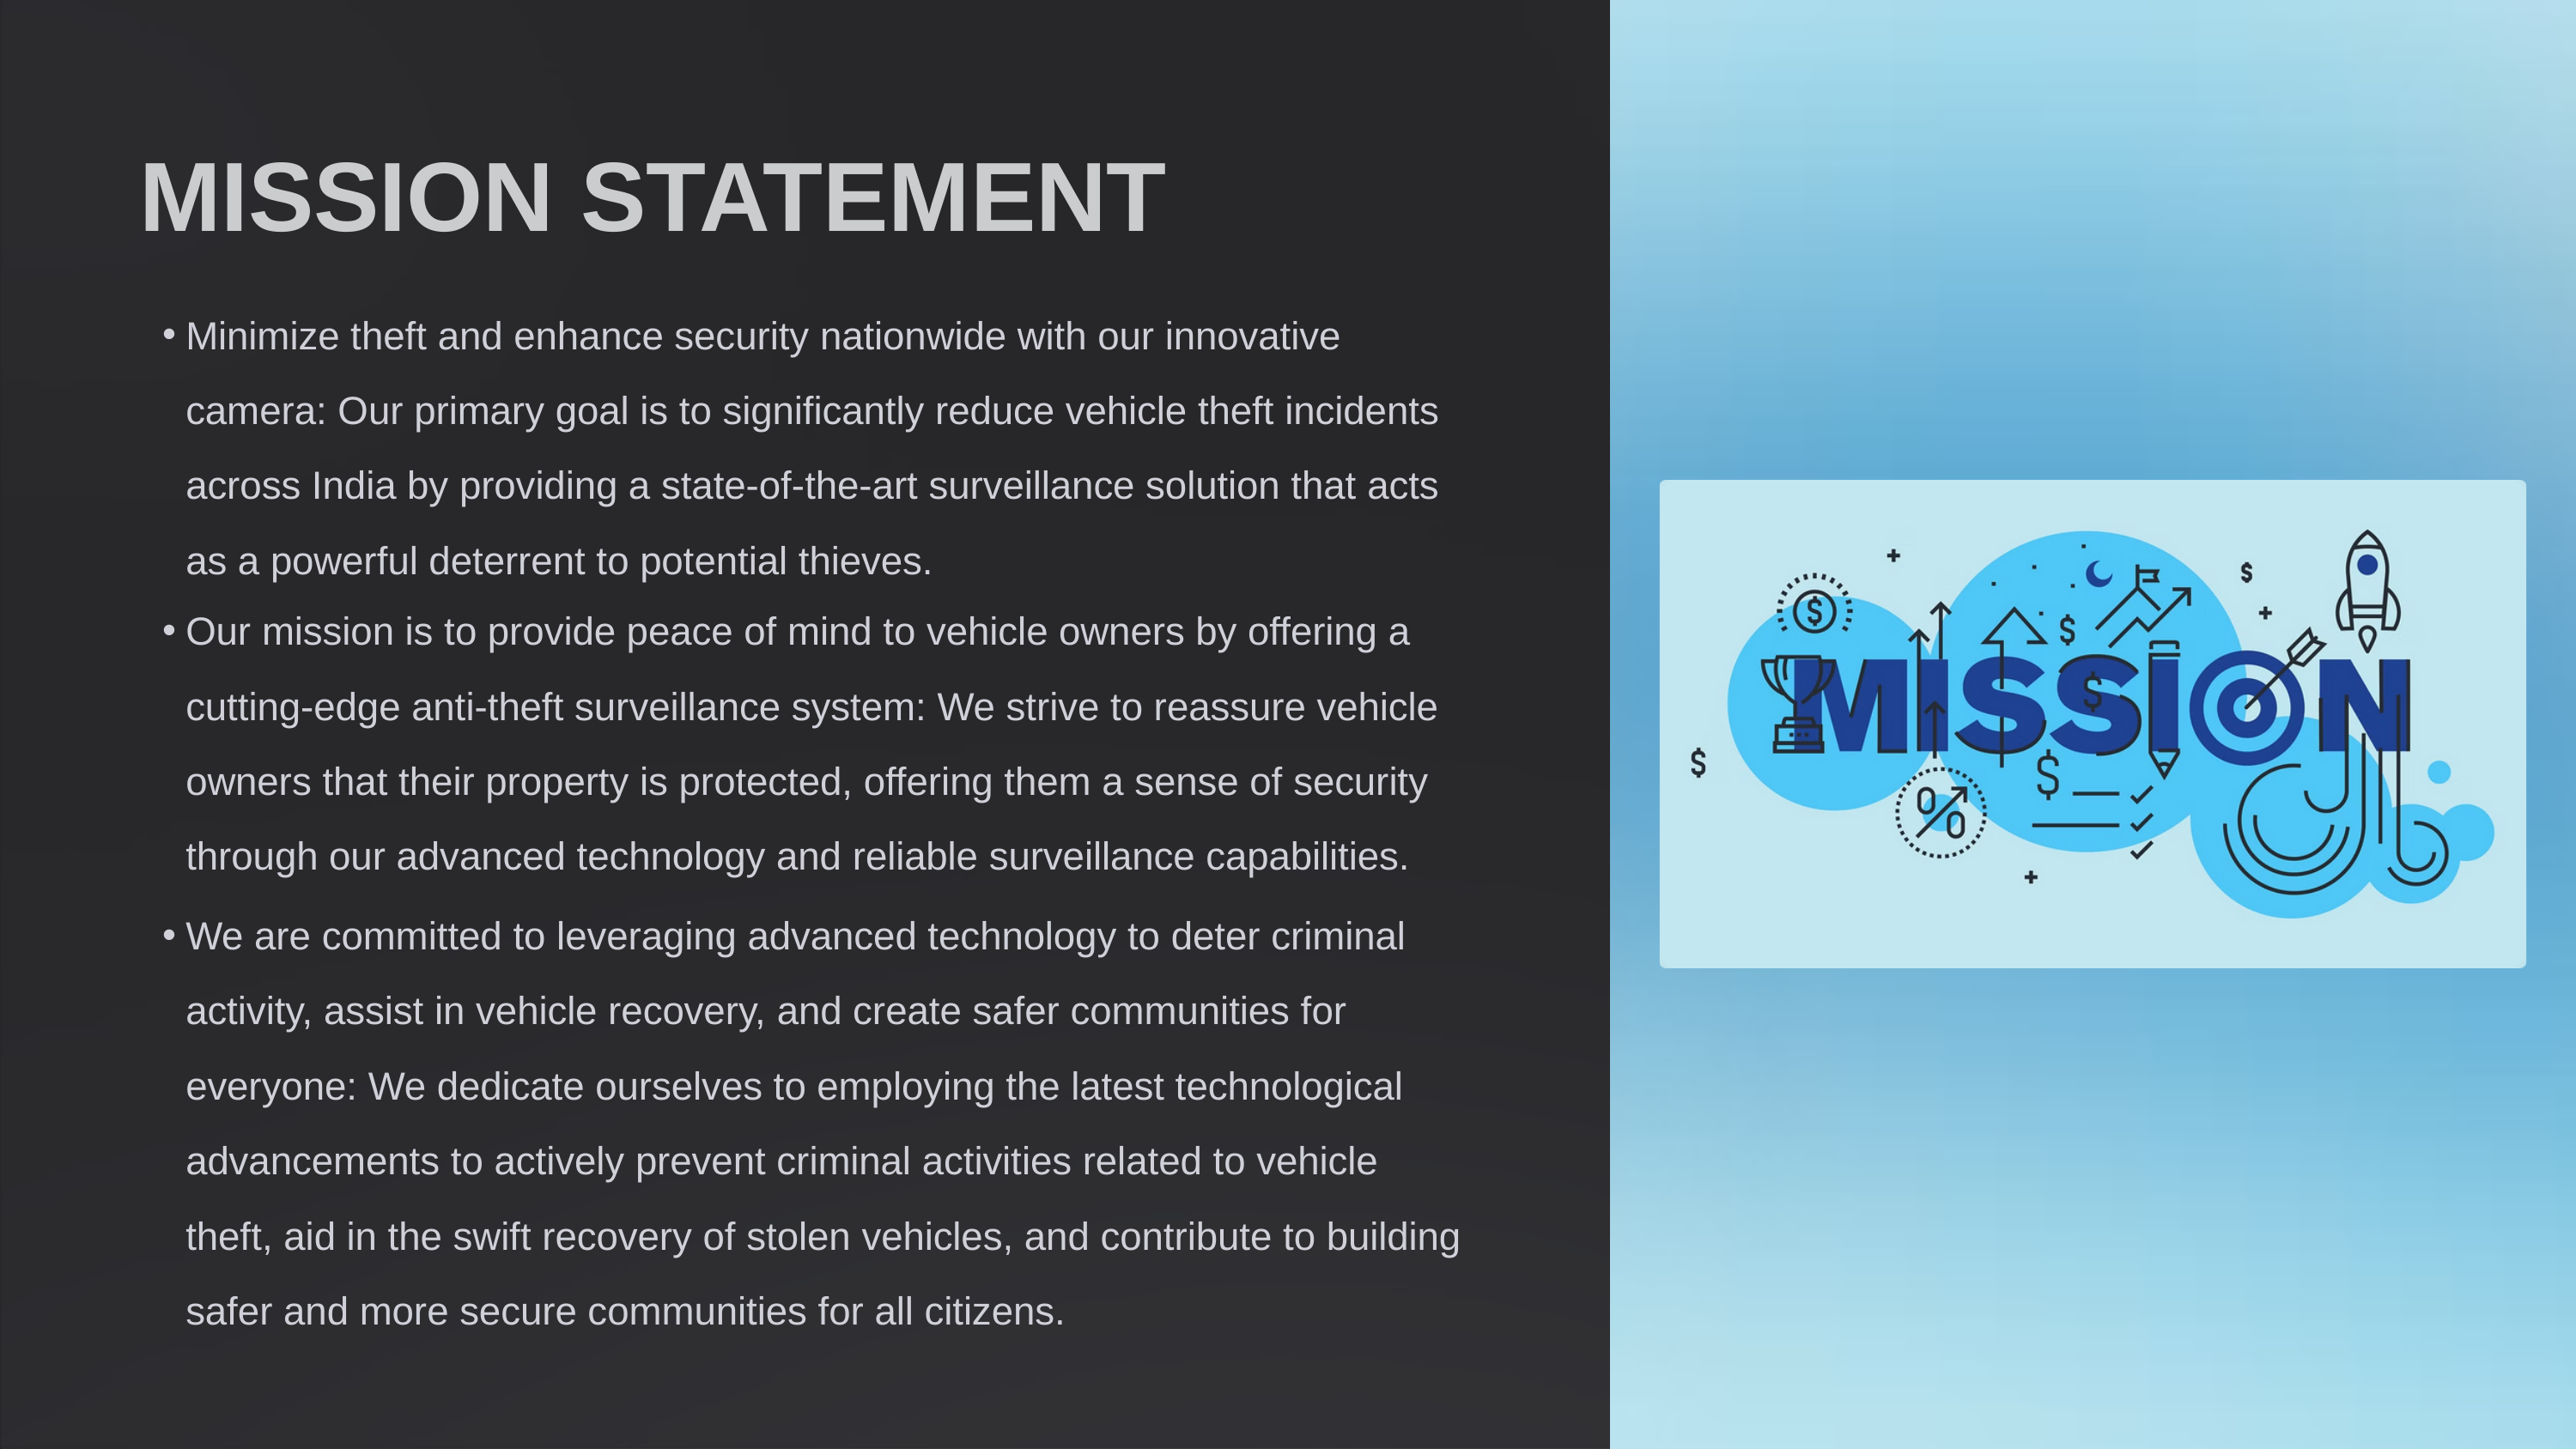

MISSION STATEMENT

Minimize theft and enhance security nationwide with our innovative camera: Our primary goal is to significantly reduce vehicle theft incidents across India by providing a state-of-the-art surveillance solution that acts as a powerful deterrent to potential thieves.

Our mission is to provide peace of mind to vehicle owners by offering a cutting-edge anti-theft surveillance system: We strive to reassure vehicle owners that their property is protected, offering them a sense of security through our advanced technology and reliable surveillance capabilities.

We are committed to leveraging advanced technology to deter criminal activity, assist in vehicle recovery, and create safer communities for everyone: We dedicate ourselves to employing the latest technological advancements to actively prevent criminal activities related to vehicle theft, aid in the swift recovery of stolen vehicles, and contribute to building safer and more secure communities for all citizens.